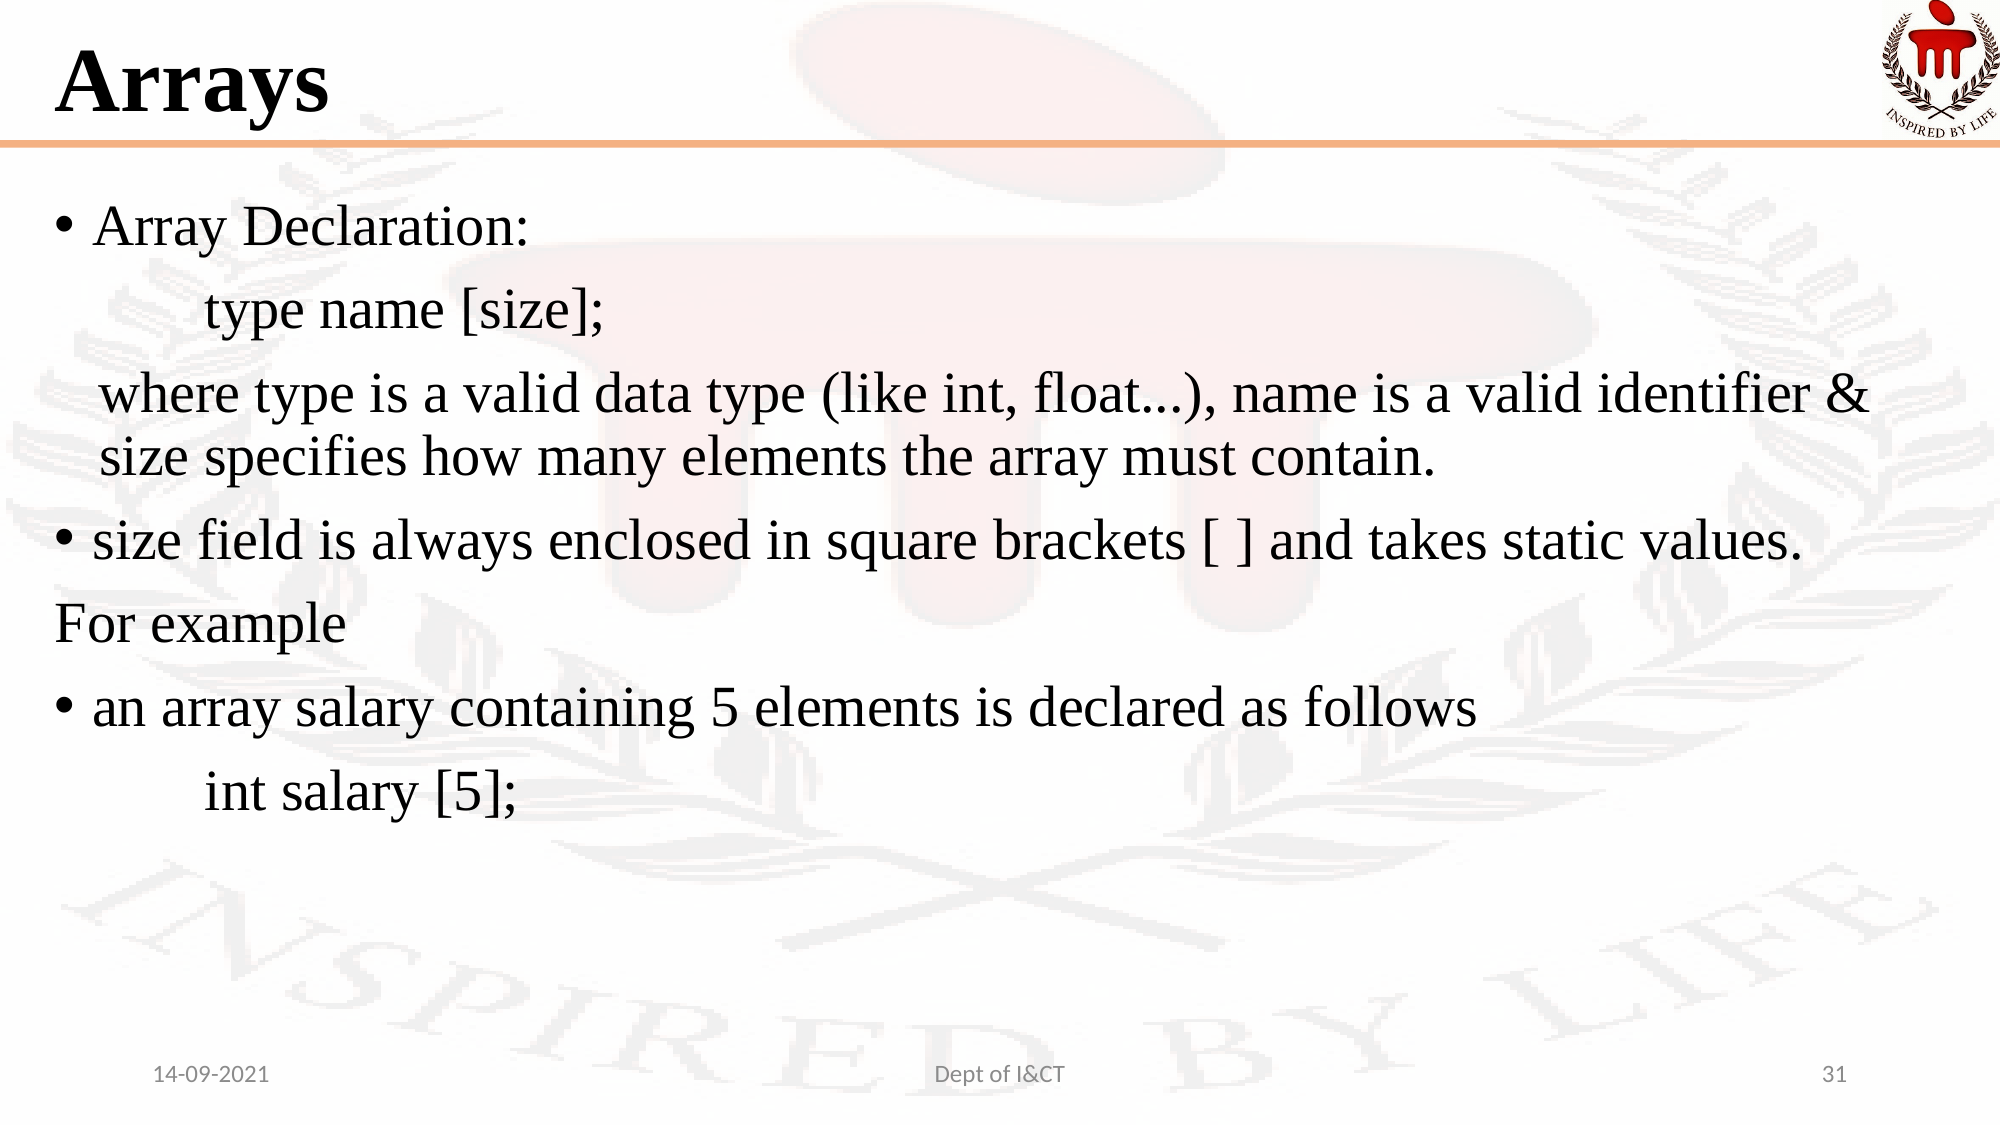

# Arrays
Array Declaration:
	type name [size];
   where type is a valid data type (like int, float...), name is a valid identifier & size specifies how many elements the array must contain.
size field is always enclosed in square brackets [ ] and takes static values.
For example
an array salary containing 5 elements is declared as follows
	int salary [5];
14-09-2021
Dept of I&CT
31